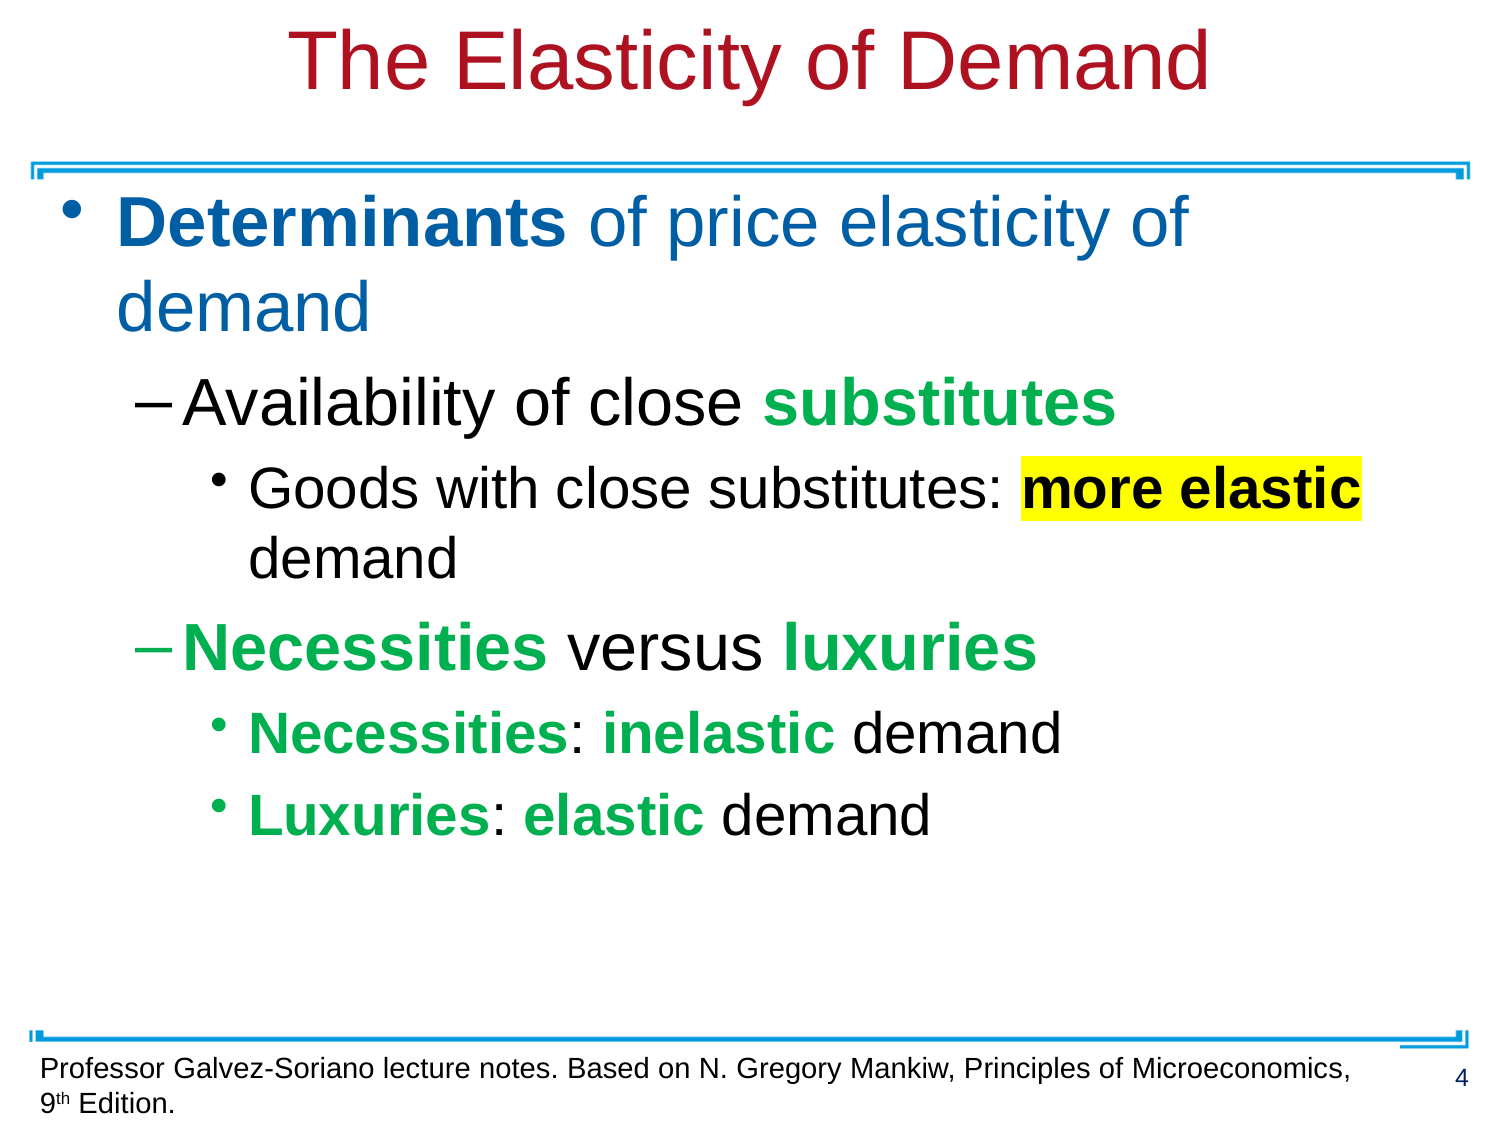

# The Elasticity of Demand
Determinants of price elasticity of demand
Availability of close substitutes
Goods with close substitutes: more elastic demand
Necessities versus luxuries
Necessities: inelastic demand
Luxuries: elastic demand
Professor Galvez-Soriano lecture notes. Based on N. Gregory Mankiw, Principles of Microeconomics, 9th Edition.
4